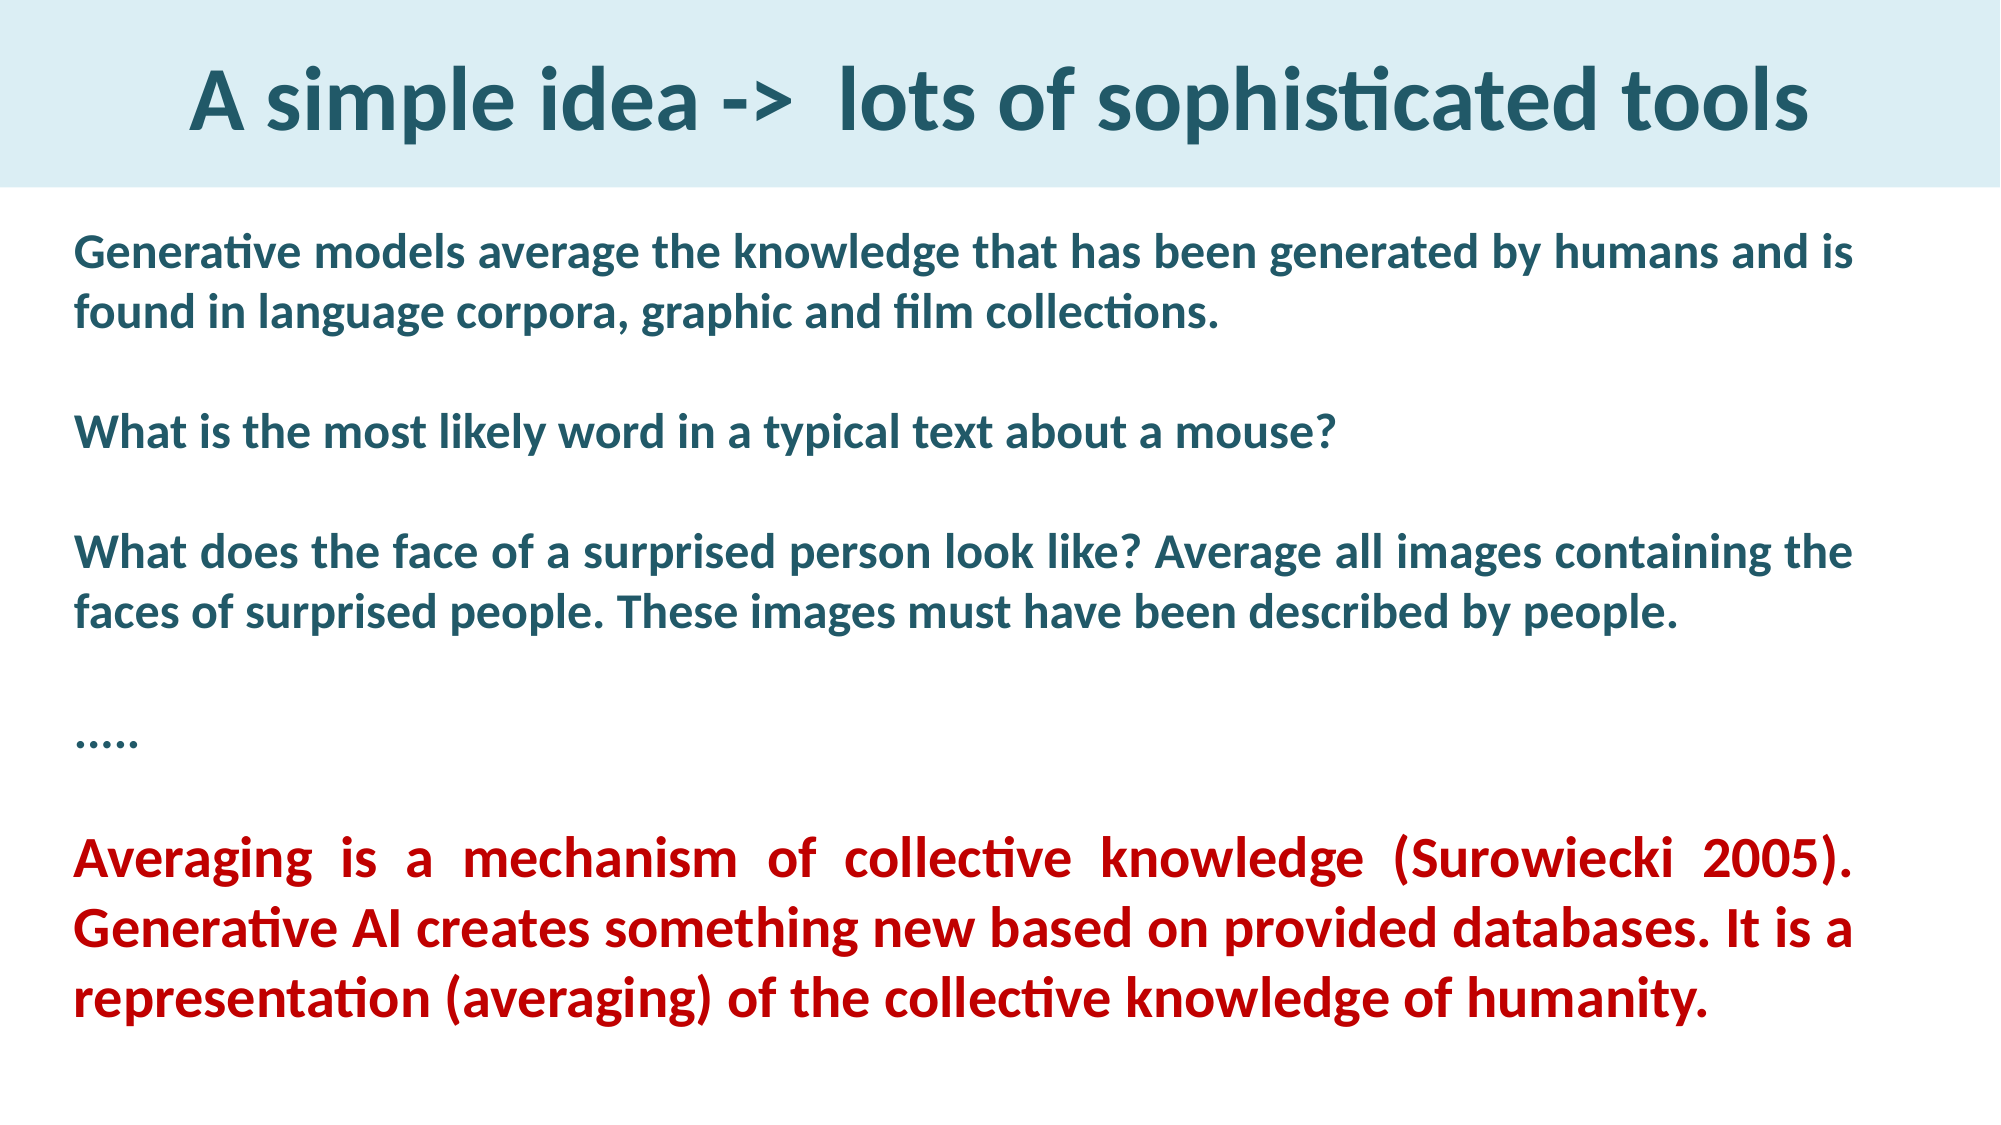

# A simple idea ->  lots of sophisticated tools
Generative models average the knowledge that has been generated by humans and is found in language corpora, graphic and film collections.

What is the most likely word in a typical text about a mouse?

What does the face of a surprised person look like? Average all images containing the faces of surprised people. These images must have been described by people.

.....

Averaging is a mechanism of collective knowledge (Surowiecki 2005). Generative AI creates something new based on provided databases. It is a representation (averaging) of the collective knowledge of humanity.